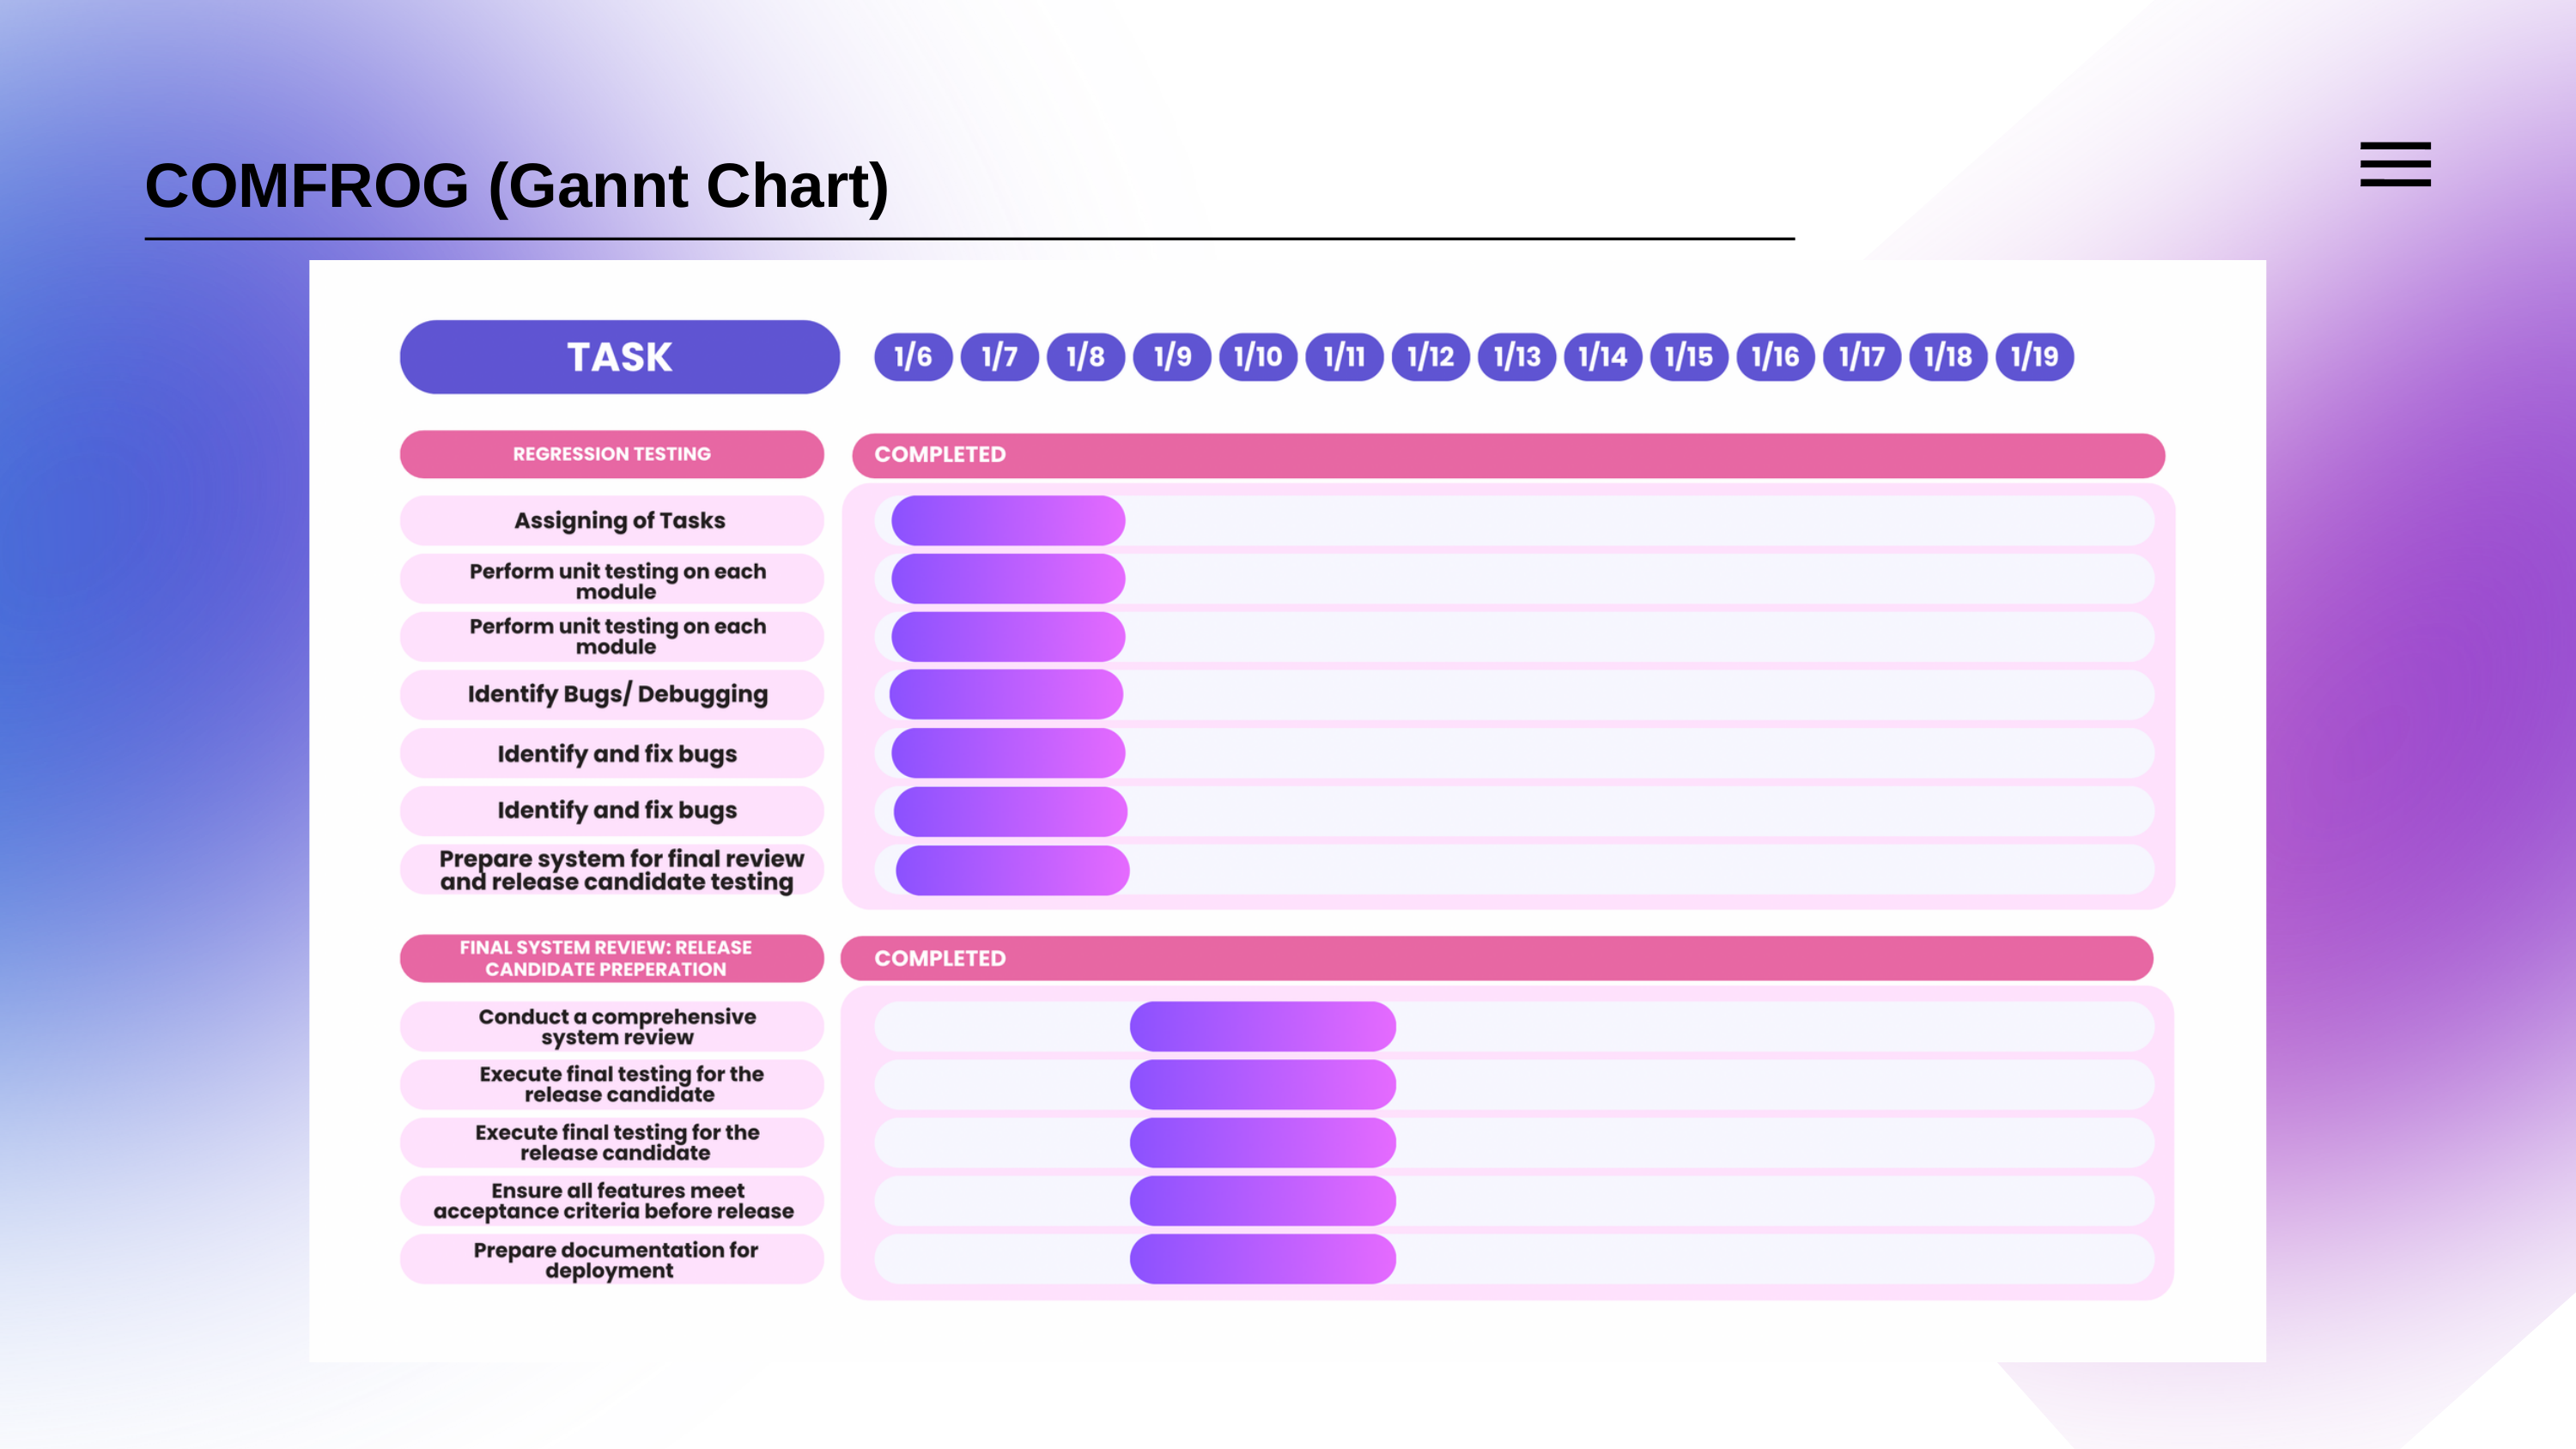

Unveiling the Hardware Heroes

COMFROG (Gannt Chart)